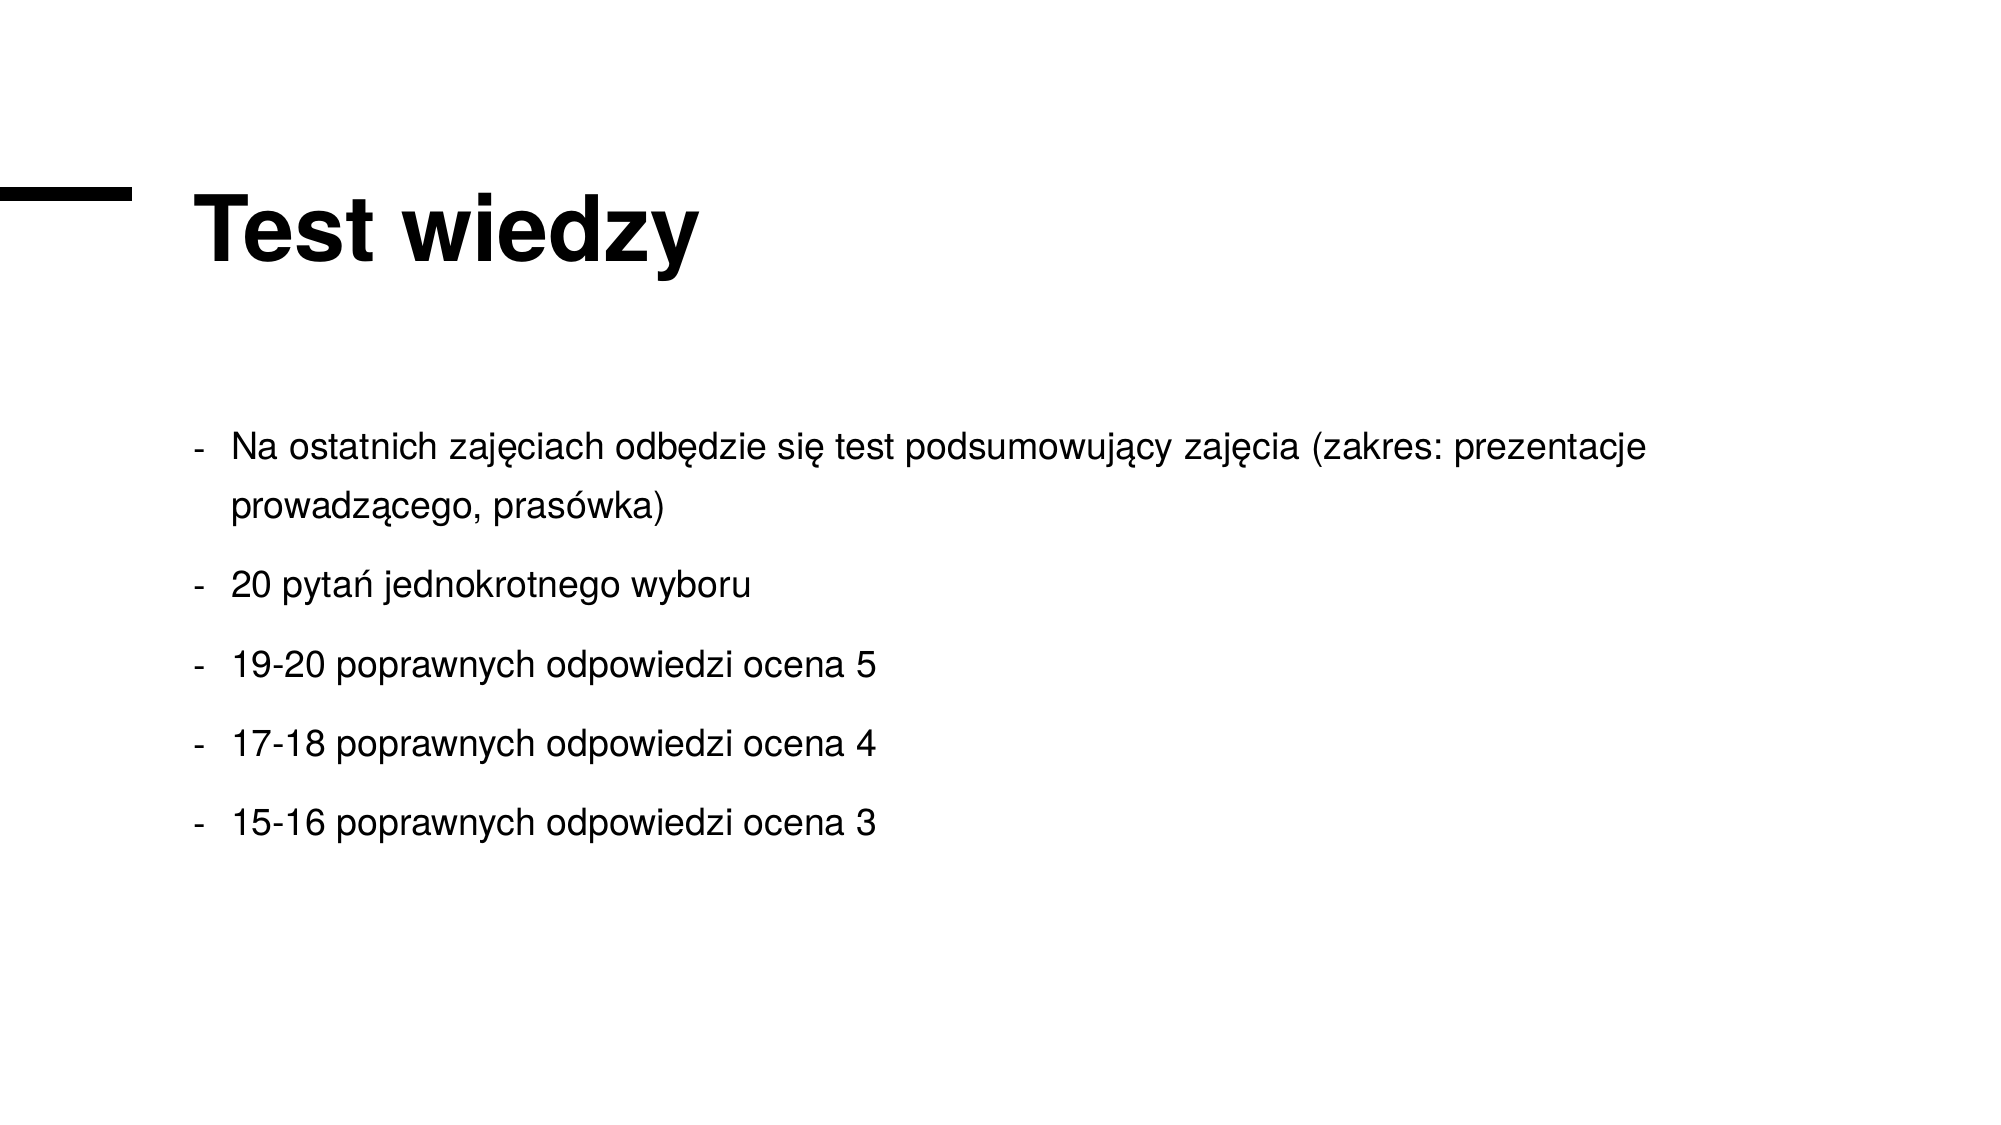

# Test wiedzy
Na ostatnich zajęciach odbędzie się test podsumowujący zajęcia (zakres: prezentacje prowadzącego, prasówka)
20 pytań jednokrotnego wyboru
19-20 poprawnych odpowiedzi ocena 5
17-18 poprawnych odpowiedzi ocena 4
15-16 poprawnych odpowiedzi ocena 3